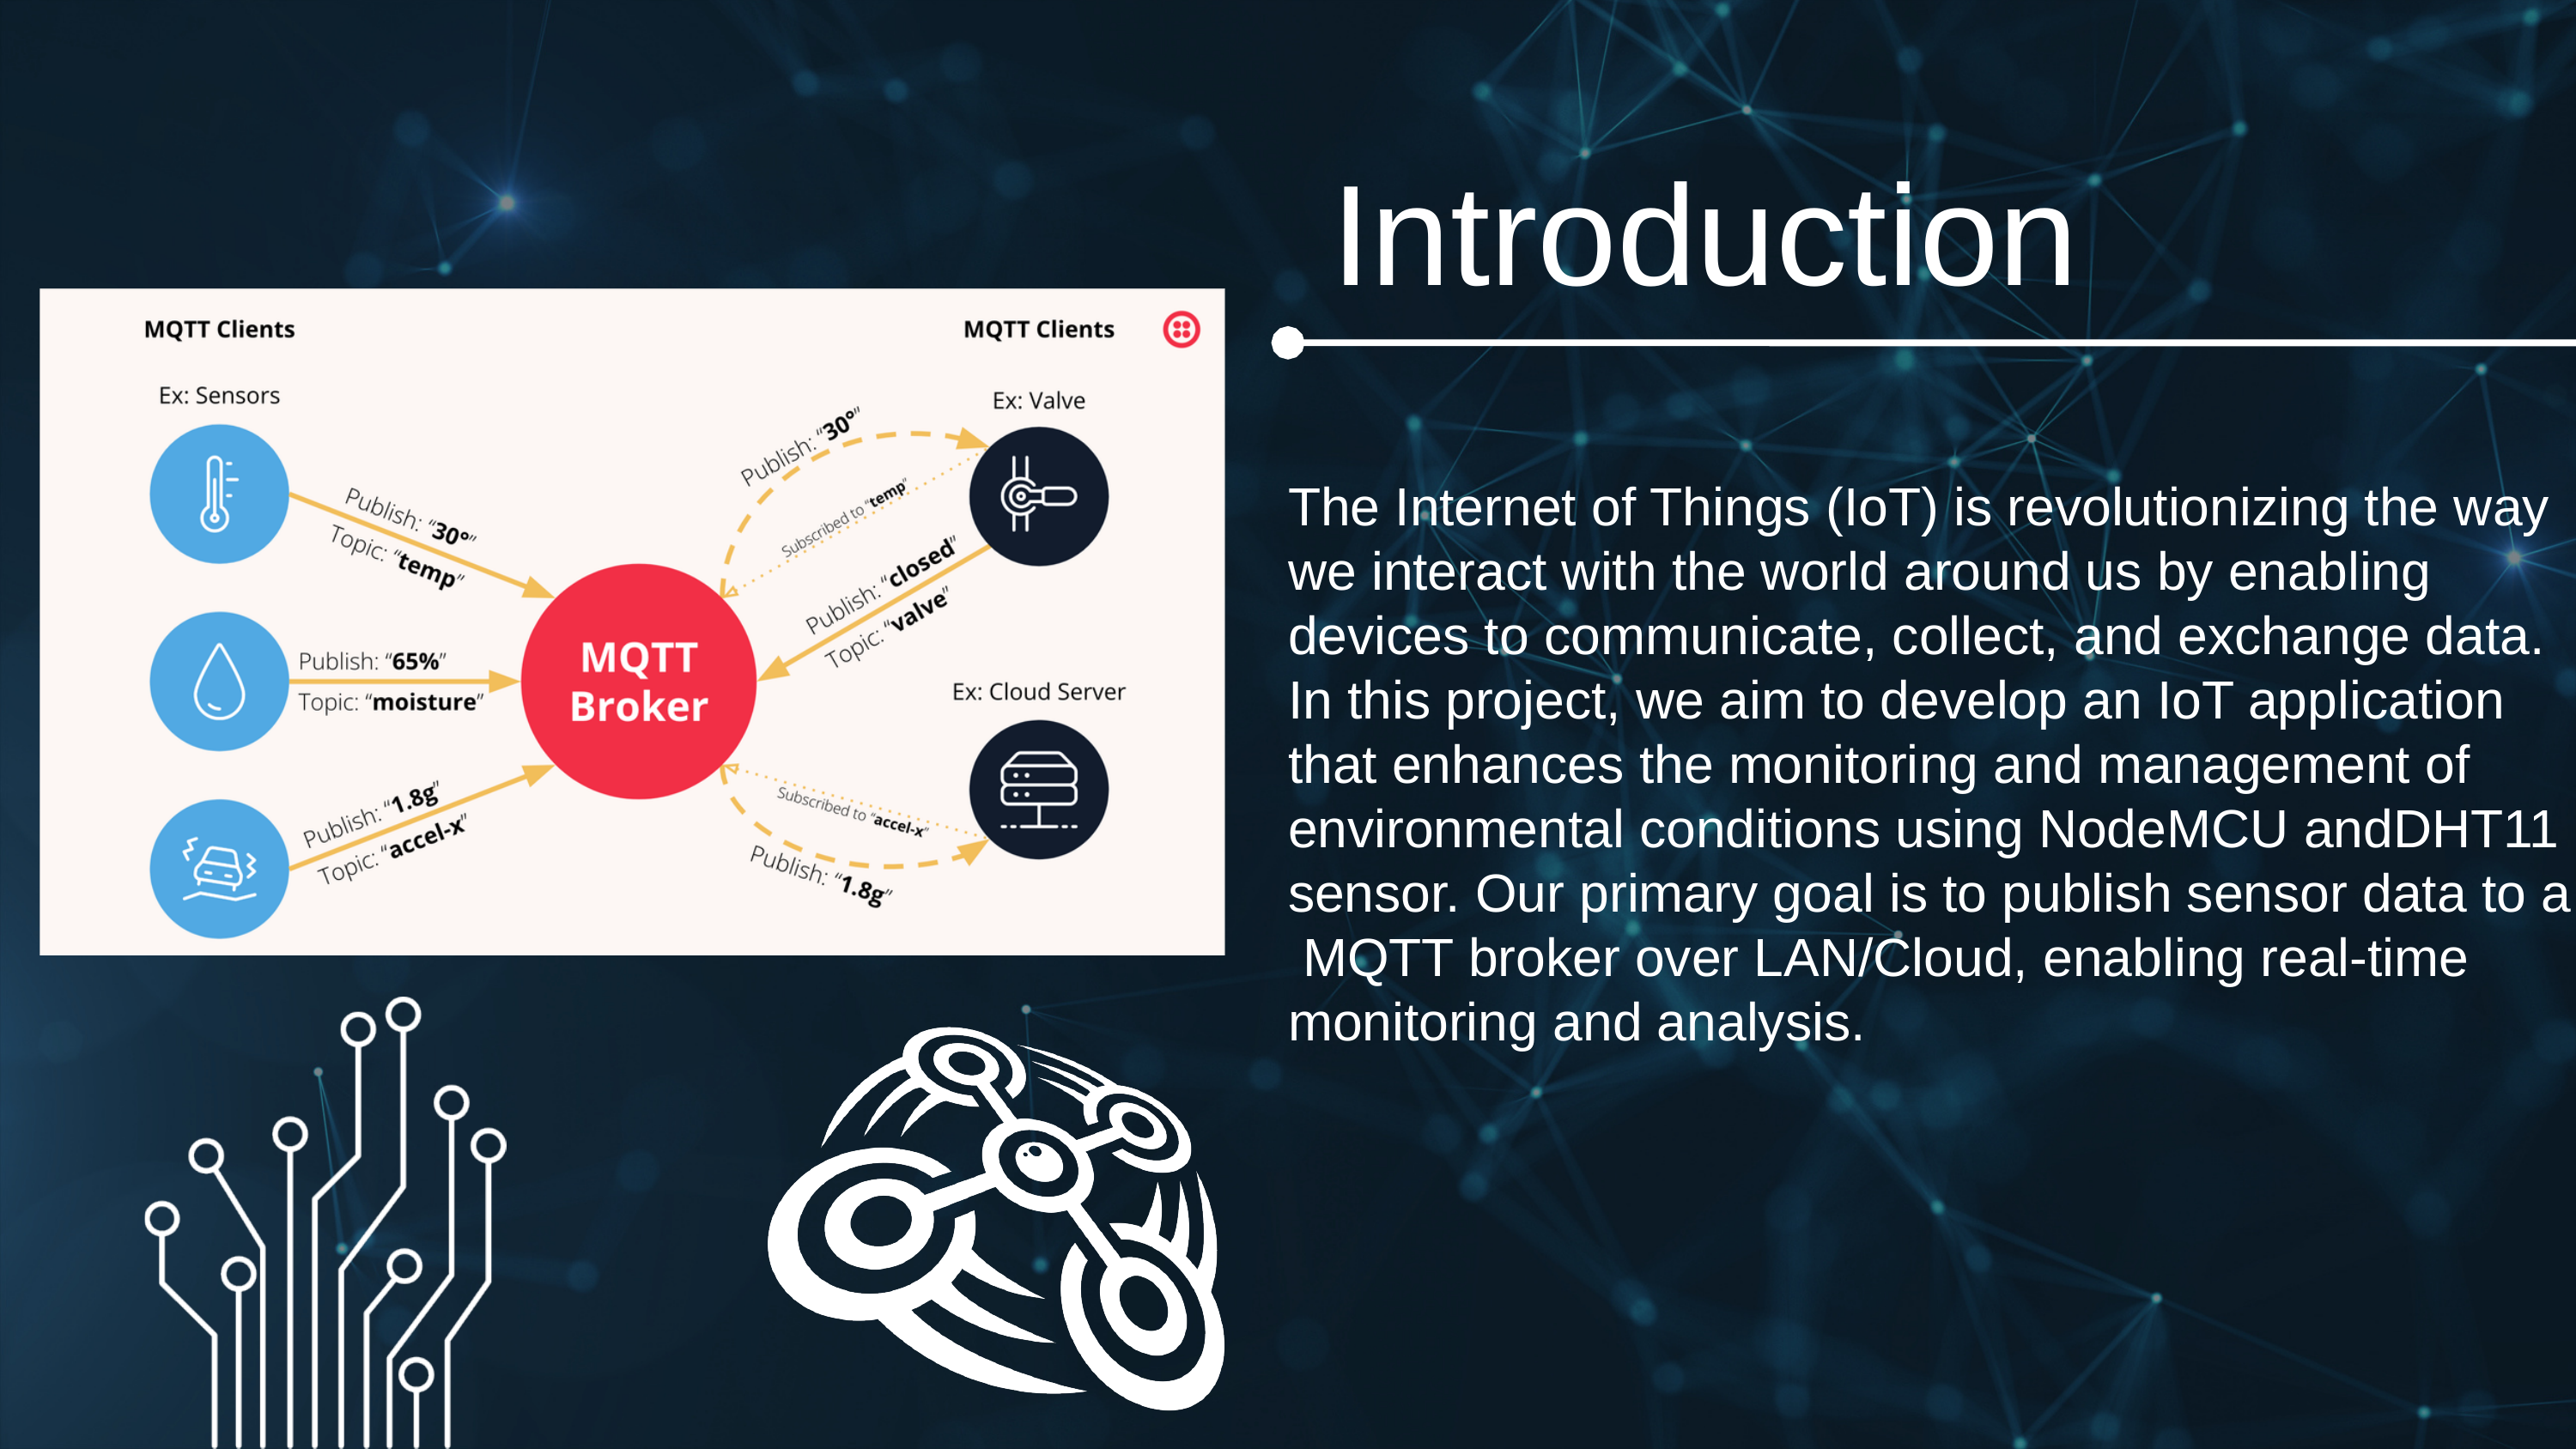

Introduction

The Internet of Things (IoT) is revolutionizing the way we interact with the world around us by enabling devices to communicate, collect, and exchange data. In this project, we aim to develop an IoT application that enhances the monitoring and management of environmental conditions using NodeMCU andDHT11  sensor. Our primary goal is to publish sensor data to a  MQTT broker over LAN/Cloud, enabling real-time monitoring and analysis.